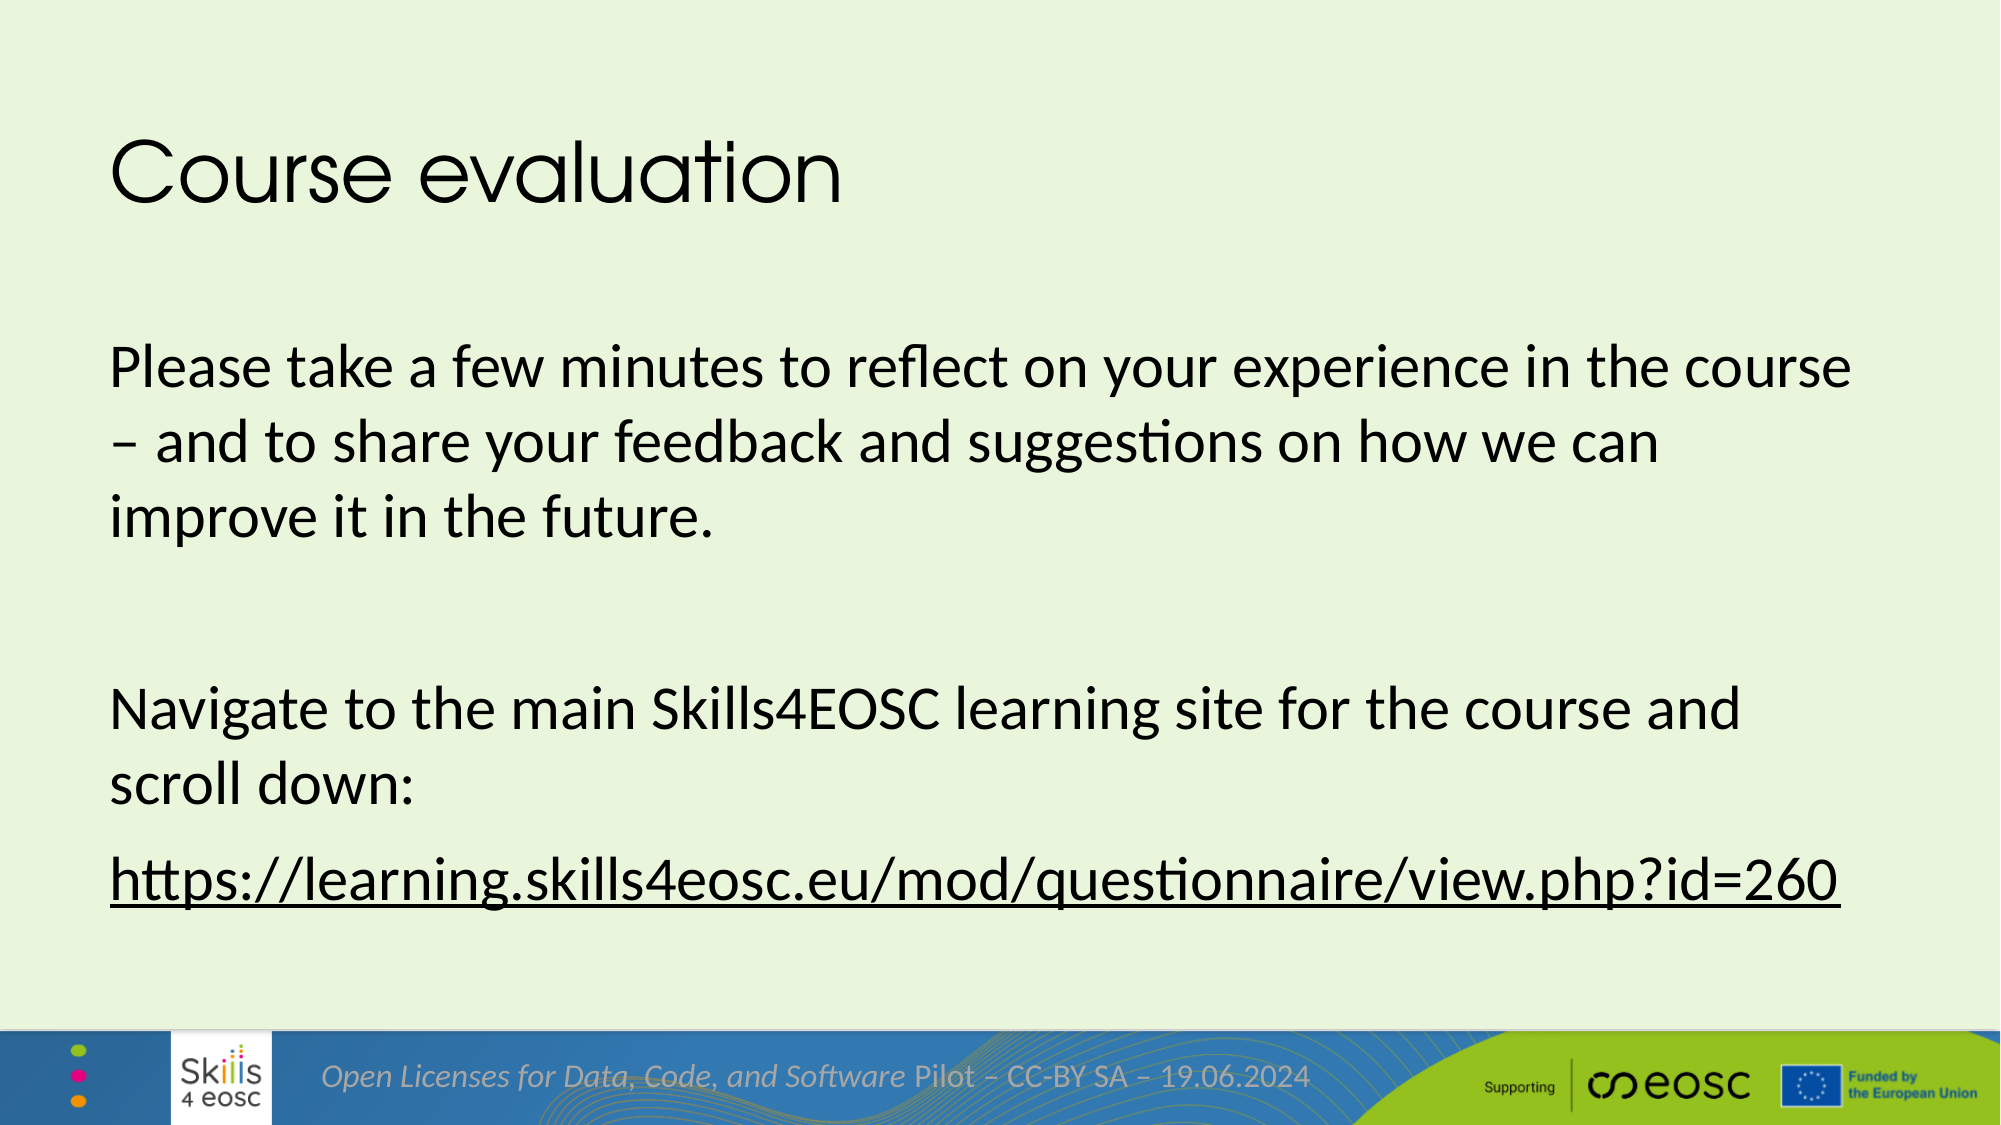

# Course evaluation
Please take a few minutes to reflect on your experience in the course – and to share your feedback and suggestions on how we can improve it in the future.

Navigate to the main Skills4EOSC learning site for the course and scroll down:
https://learning.skills4eosc.eu/mod/questionnaire/view.php?id=260
Open Licenses for Data, Code, and Software Pilot – CC-BY SA – 19.06.2024